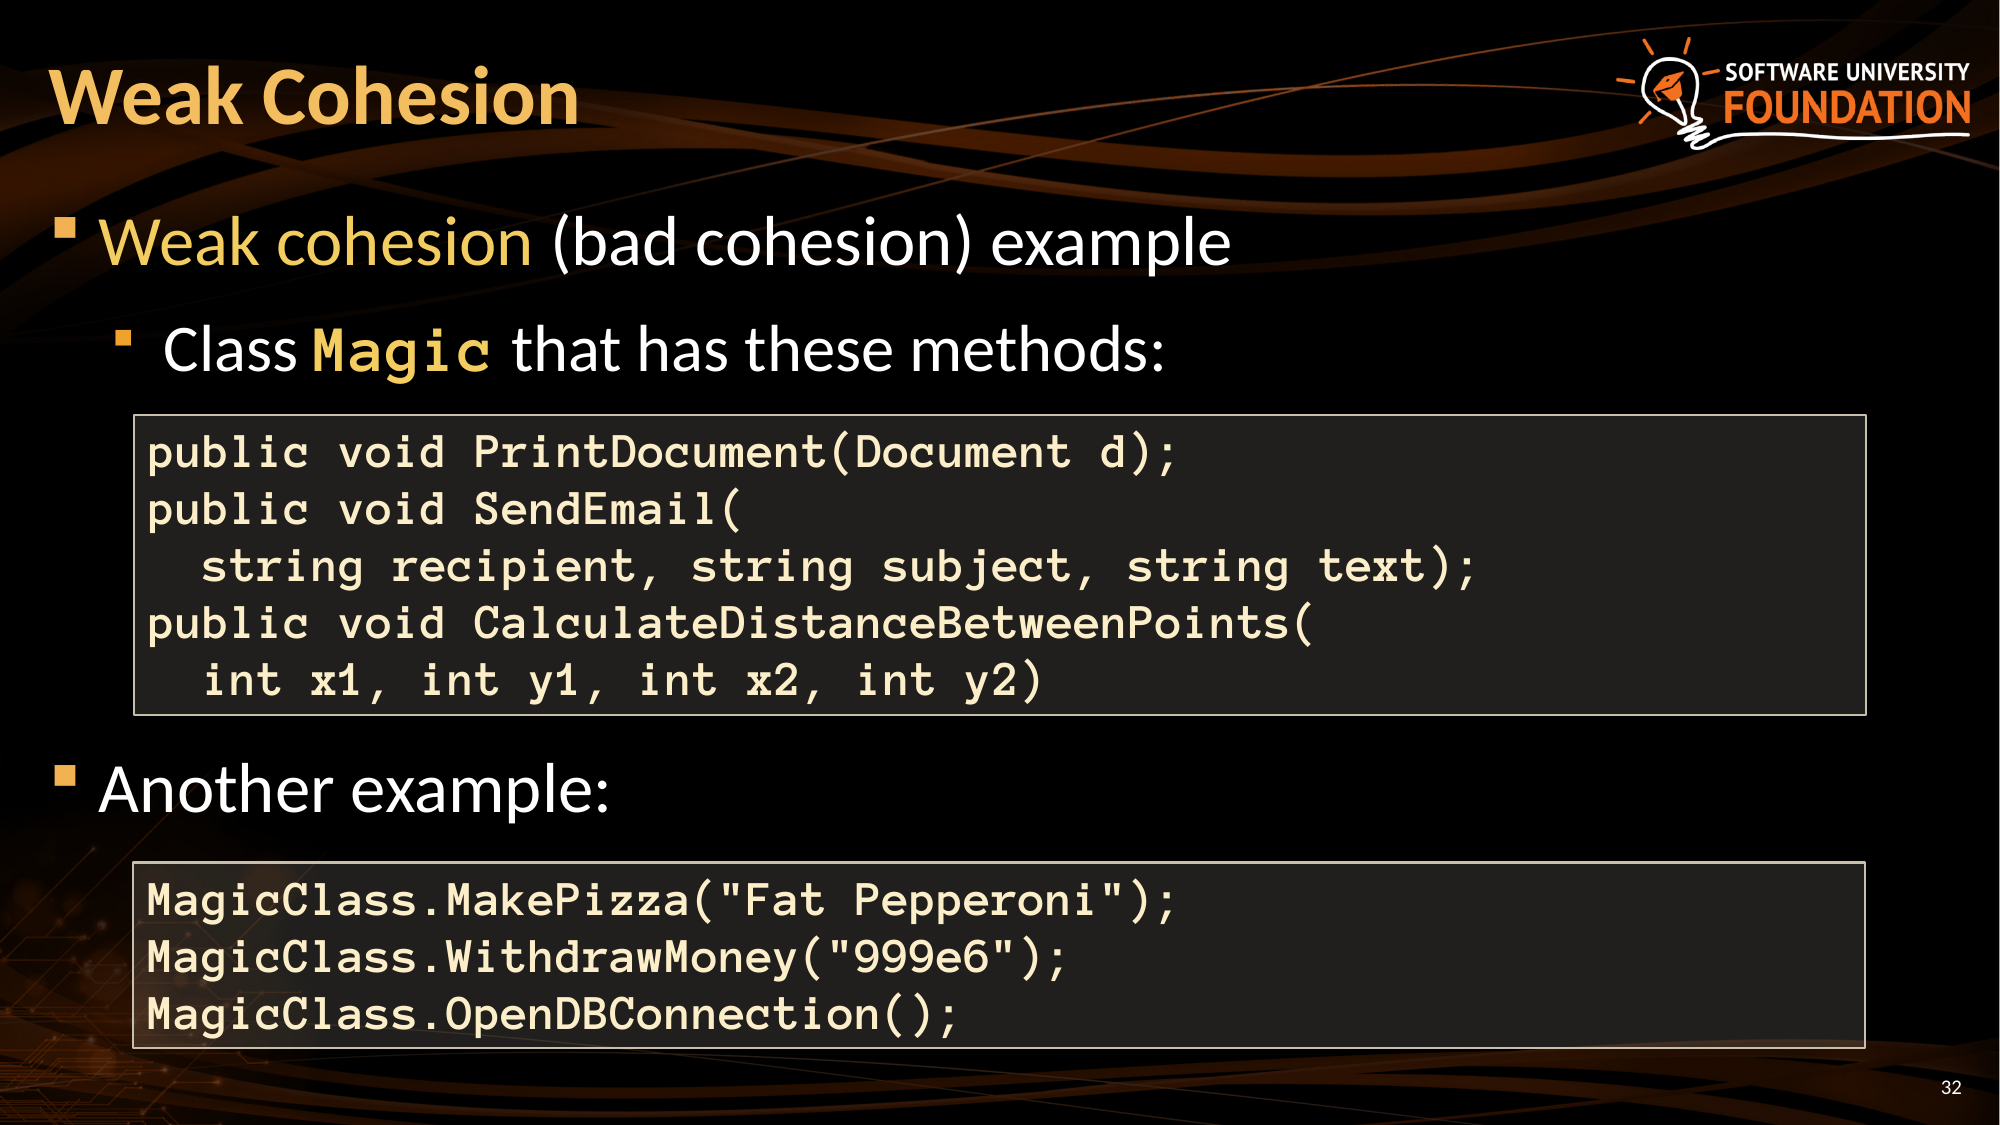

# Weak Cohesion
Weak cohesion (bad cohesion) example
 Class Magic that has these methods:

Another example:
public void PrintDocument(Document d);
public void SendEmail(
  string recipient, string subject, string text);
public void CalculateDistanceBetweenPoints(
  int x1, int y1, int x2, int y2)
MagicClass.MakePizza("Fat Pepperoni");
MagicClass.WithdrawMoney("999e6");
MagicClass.OpenDBConnection();
32